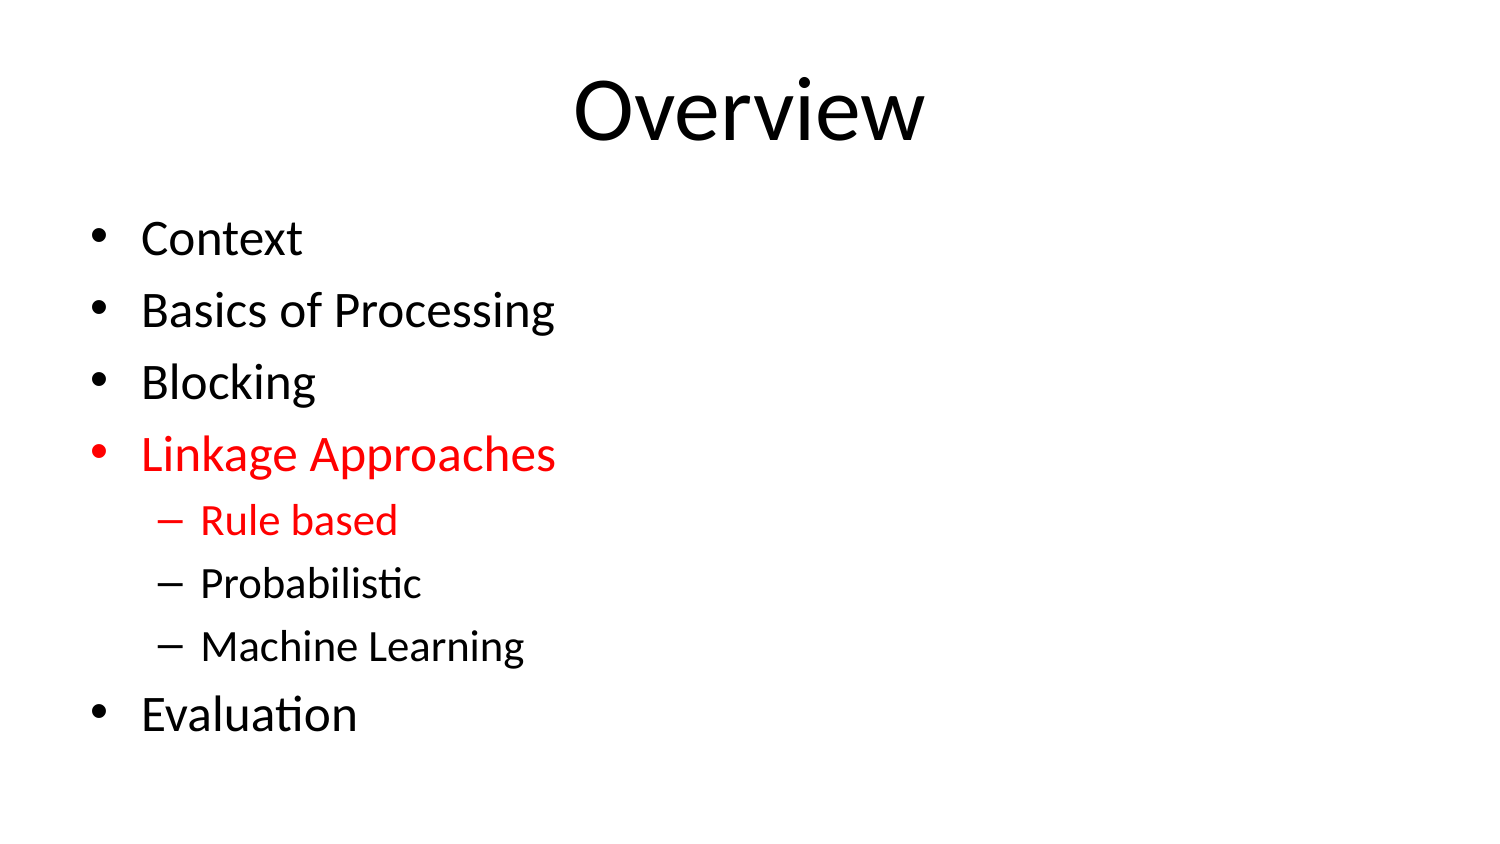

# Overview
Context
Basics of Processing
Blocking
Linkage Approaches
Rule based
Probabilistic
Machine Learning
Evaluation